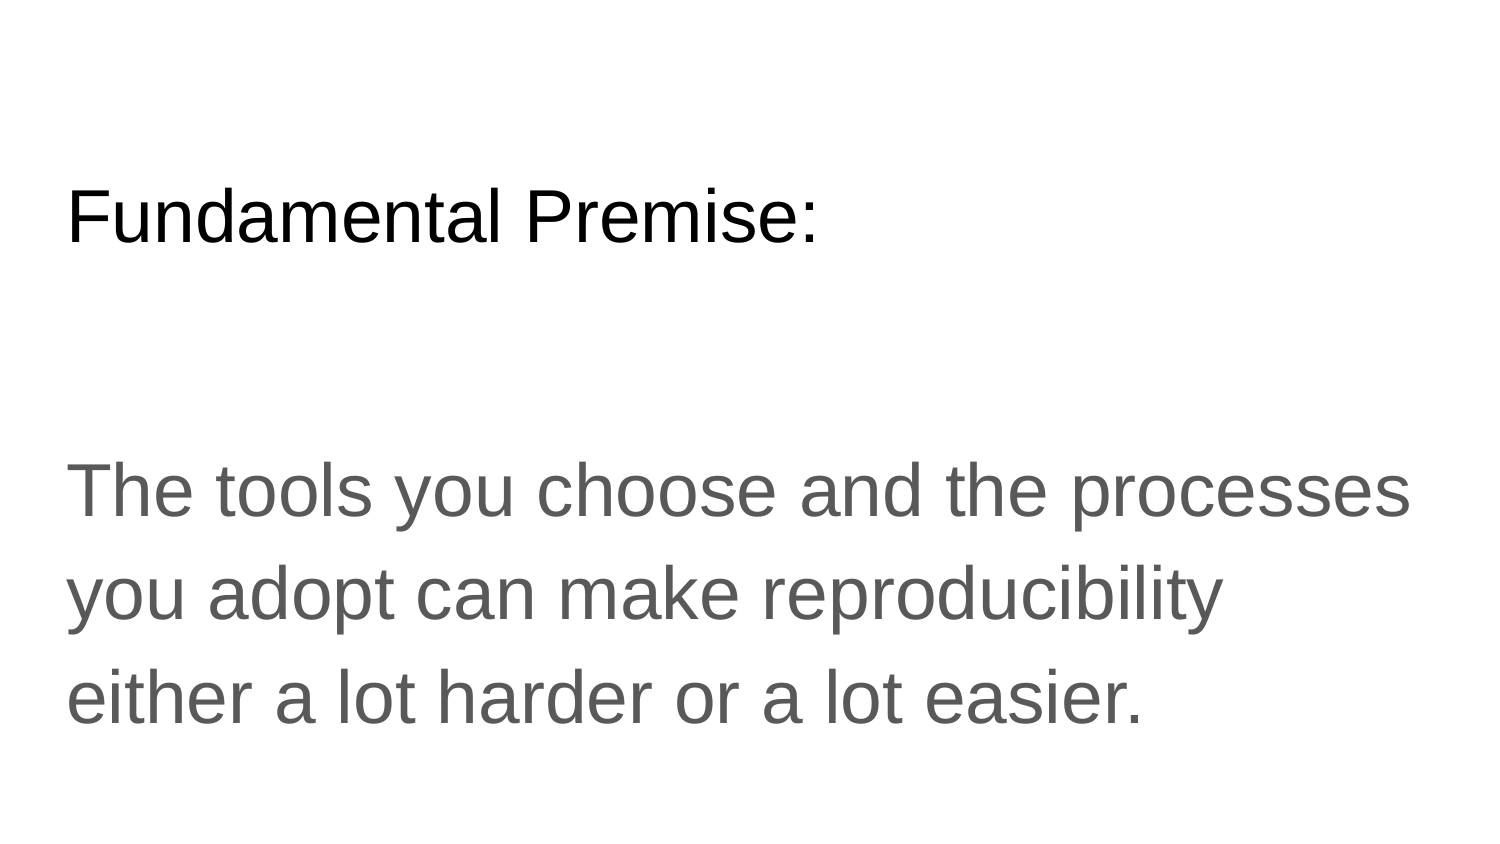

Fundamental Premise:

The tools you choose and the processes you adopt can make reproducibility either a lot harder or a lot easier.